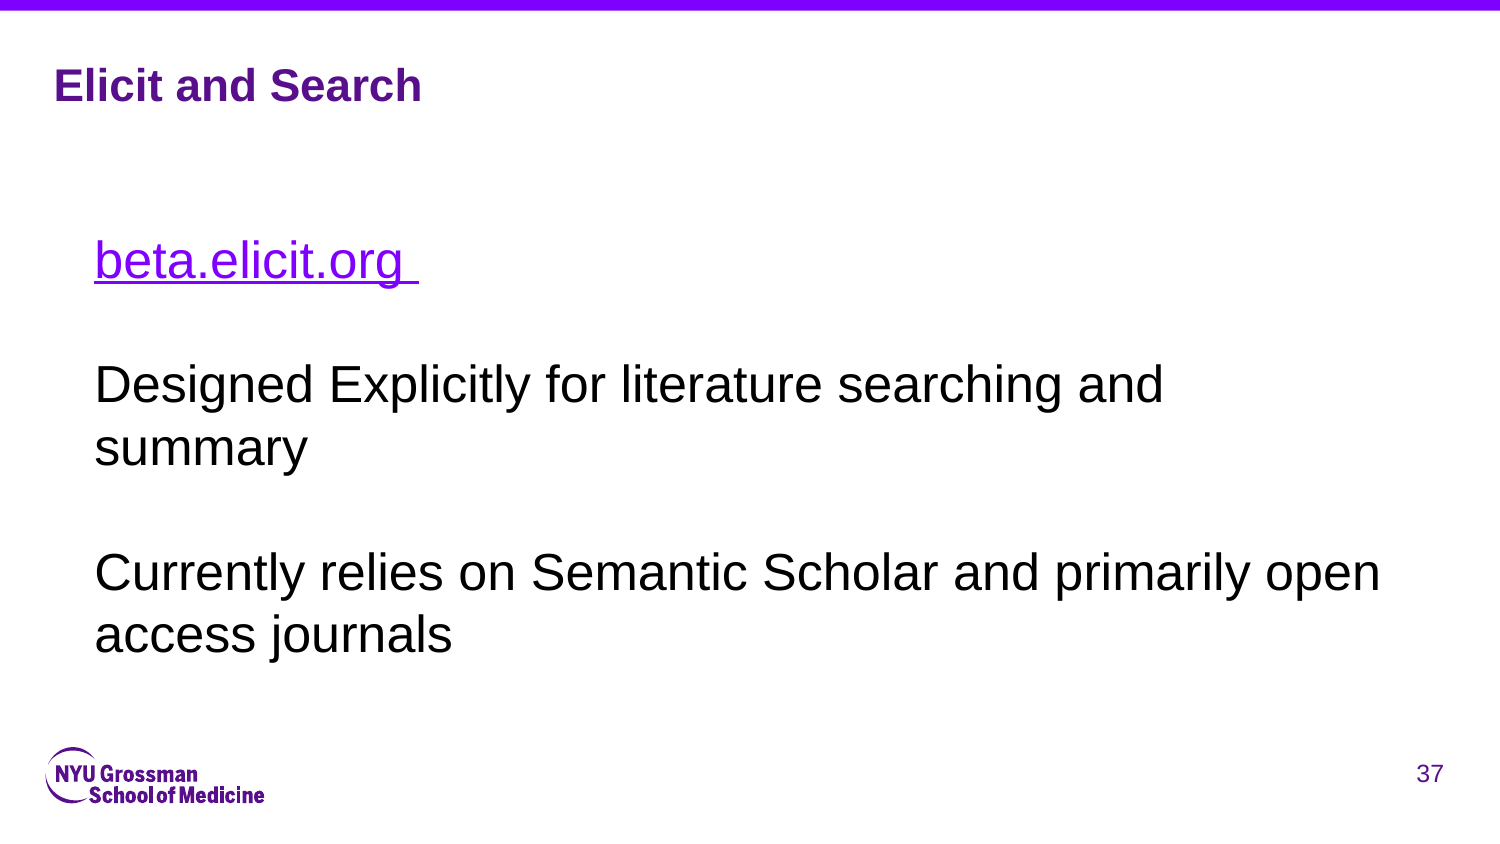

# Elicit and Search
beta.elicit.org

Designed Explicitly for literature searching and summary

Currently relies on Semantic Scholar and primarily open access journals

37